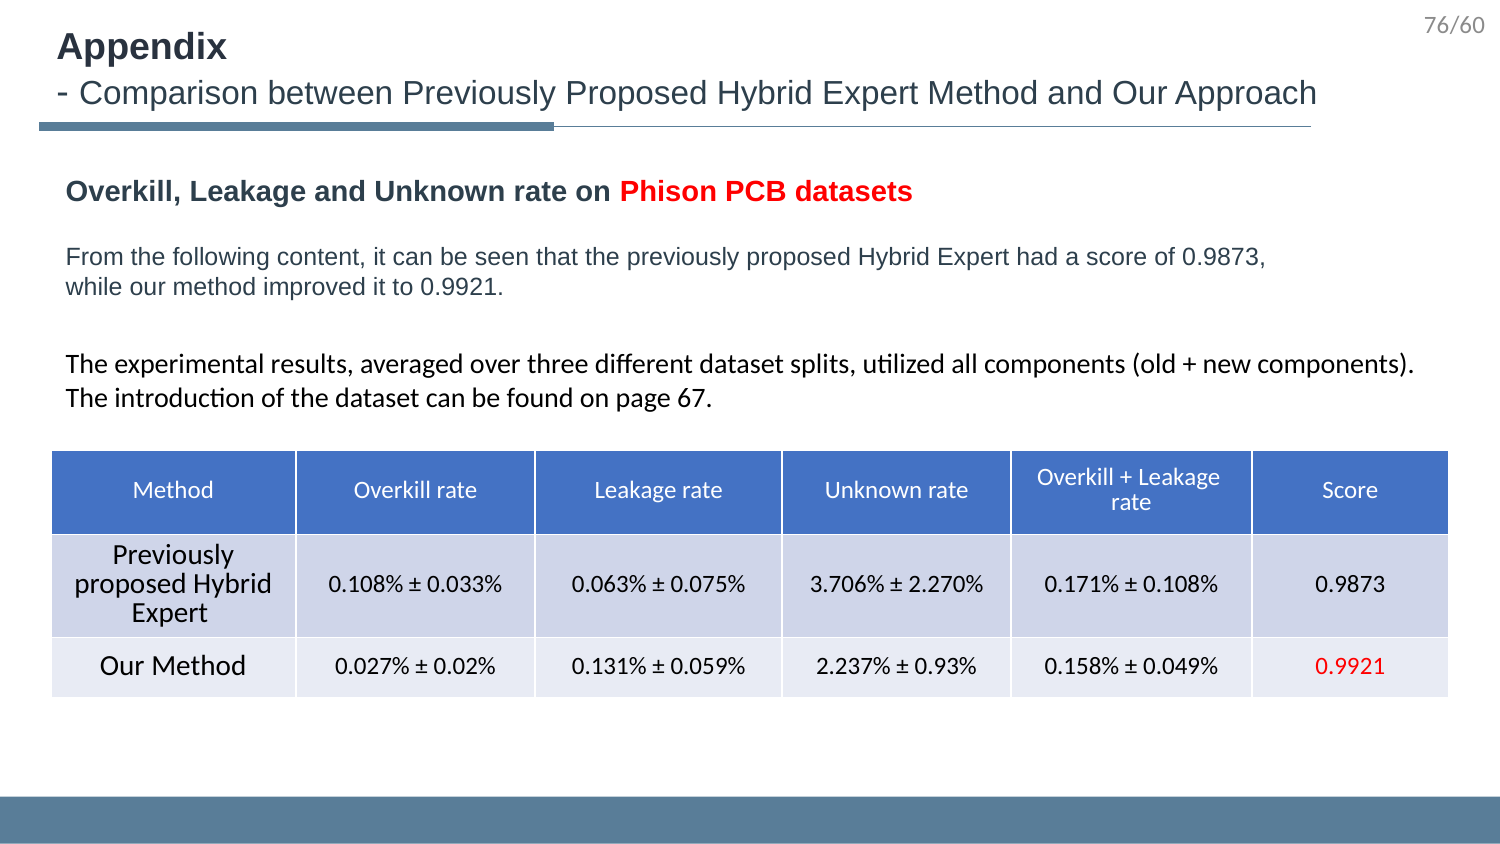

76
/60
Appendix
- Comparison between Previously Proposed Hybrid Expert Method and Our Approach
Overkill, Leakage and Unknown rate on Phison PCB datasets
From the following content, it can be seen that the previously proposed Hybrid Expert had a score of 0.9873, while our method improved it to 0.9921.
The experimental results, averaged over three different dataset splits, utilized all components (old + new components).
The introduction of the dataset can be found on page 67.
| Method | Overkill rate | Leakage rate | Unknown rate | Overkill + Leakage rate | Score |
| --- | --- | --- | --- | --- | --- |
| Previously proposed Hybrid Expert | 0.108% ± 0.033% | 0.063% ± 0.075% | 3.706% ± 2.270% | 0.171% ± 0.108% | 0.9873 |
| Our Method | 0.027% ± 0.02% | 0.131% ± 0.059% | 2.237% ± 0.93% | 0.158% ± 0.049% | 0.9921 |